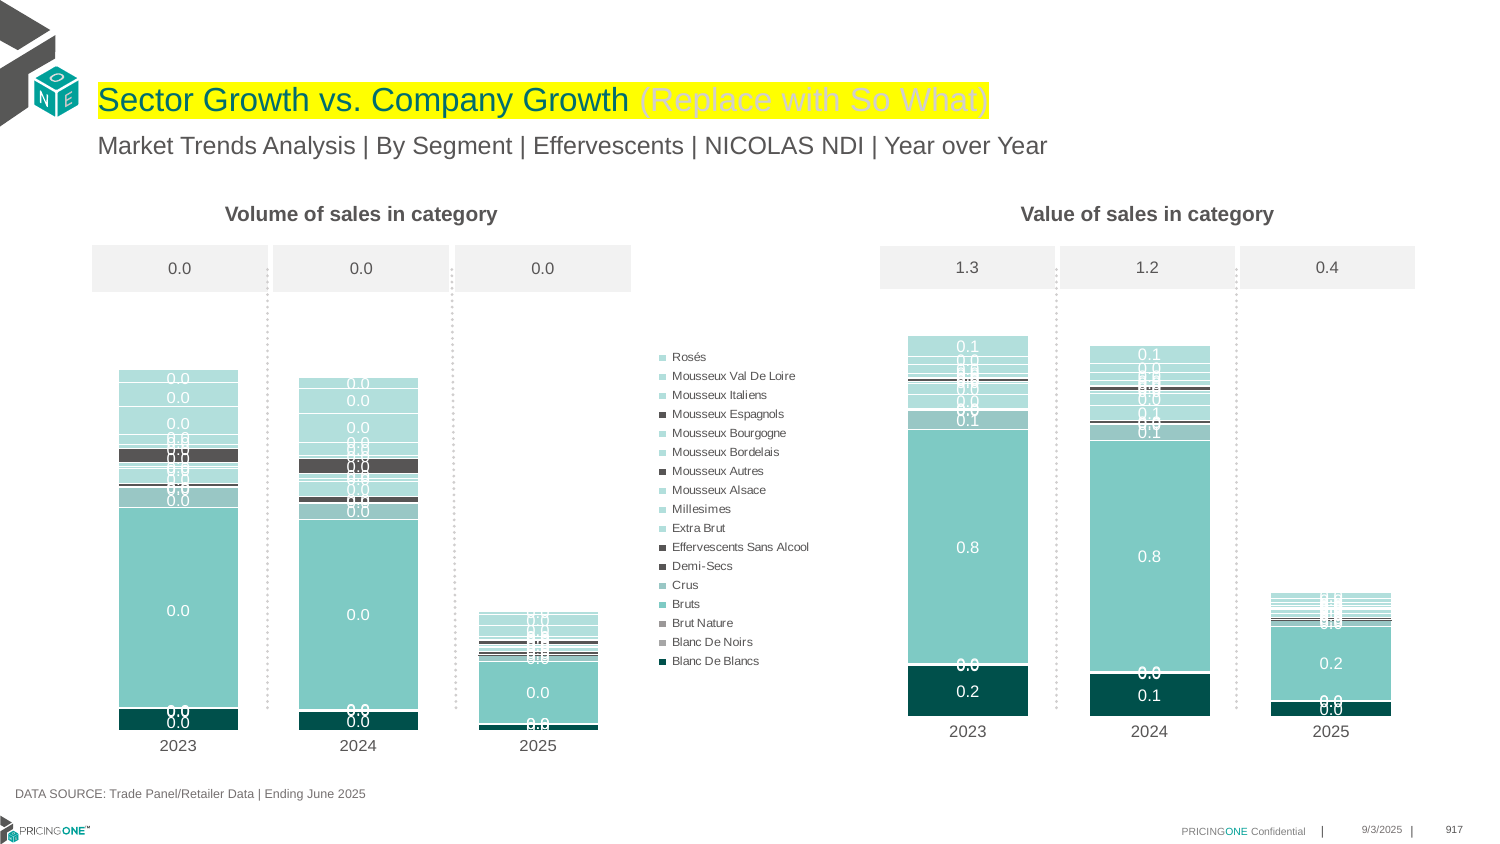

# Sector Growth vs. Company Growth (Replace with So What)
Market Trends Analysis | By Segment | Effervescents | NICOLAS NDI | Year over Year
| Value of sales in category |  |  |
| --- | --- | --- |
| 1.3 | 1.2 | 0.4 |
| Volume of sales in category |  |  |
| --- | --- | --- |
| 0.0 | 0.0 | 0.0 |

### Chart

| Category | Blanc De Blancs | Blanc De Noirs | Brut Nature | Bruts | Crus | Demi-Secs | Effervescents Sans Alcool | Extra Brut | Millesimes | Mousseux Alsace | Mousseux Autres | Mousseux Bordelais | Mousseux Bourgogne | Mousseux Espagnols | Mousseux Italiens | Mousseux Val De Loire | Rosés |
|---|---|---|---|---|---|---|---|---|---|---|---|---|---|---|---|---|---|
| 2023 | 0.168816 | 0.002607 | 0.003696 | 0.782009 | 0.063754 | 0.004479 | 0.002737 | 0.046477 | 0.037172 | 0.006546 | 0.010062 | 0.003762 | 0.013753 | 7e-06 | 0.030135 | 0.026948 | 0.069633 |
| 2024 | 0.1408 | 0.005119 | 0.003431 | 0.772338 | 0.053679 | 0.002844 | 0.0093 | 0.051453 | 0.041133 | 0.009199 | 0.012048 | 0.00333 | 0.016467 | 7e-06 | 0.028648 | 0.02918 | 0.060837 |
| 2025 | 0.047005 | 0.002233 | 0.001599 | 0.249414 | 0.021639 | 0.000892 | 0.005795 | 0.01492 | 0.012291 | 0.003019 | 0.004192 | 0.00056 | 0.004623 | 1e-05 | 0.011105 | 0.01358 | 0.018821 |

### Chart

| Category | Blanc De Blancs | Blanc De Noirs | Brut Nature | Bruts | Crus | Demi-Secs | Effervescents Sans Alcool | Extra Brut | Millesimes | Mousseux Alsace | Mousseux Autres | Mousseux Bordelais | Mousseux Bourgogne | Mousseux Espagnols | Mousseux Italiens | Mousseux Val De Loire | Rosés |
|---|---|---|---|---|---|---|---|---|---|---|---|---|---|---|---|---|---|
| 2023 | 0.001778 | 5.9e-05 | 5.7e-05 | 0.016131 | 0.001634 | 8.5e-05 | 0.000187 | 0.0012 | 0.000223 | 0.00028 | 0.001149 | 0.000299 | 0.000829 | 1e-06 | 0.002246 | 0.001974 | 0.000995 |
| 2024 | 0.001561 | 0.000109 | 5.6e-05 | 0.015298 | 0.001347 | 5.6e-05 | 0.00045 | 0.001239 | 0.000255 | 0.000387 | 0.001204 | 0.000259 | 0.001016 | 1e-06 | 0.002399 | 0.001967 | 0.000874 |
| 2025 | 0.000508 | 5.2e-05 | 2.4e-05 | 0.004996 | 0.000539 | 1.5e-05 | 0.000265 | 0.000333 | 9.2e-05 | 0.000125 | 0.000361 | 4.5e-05 | 0.000255 | 1e-06 | 0.000874 | 0.000882 | 0.000287 |
DATA SOURCE: Trade Panel/Retailer Data | Ending June 2025

9/3/2025
917